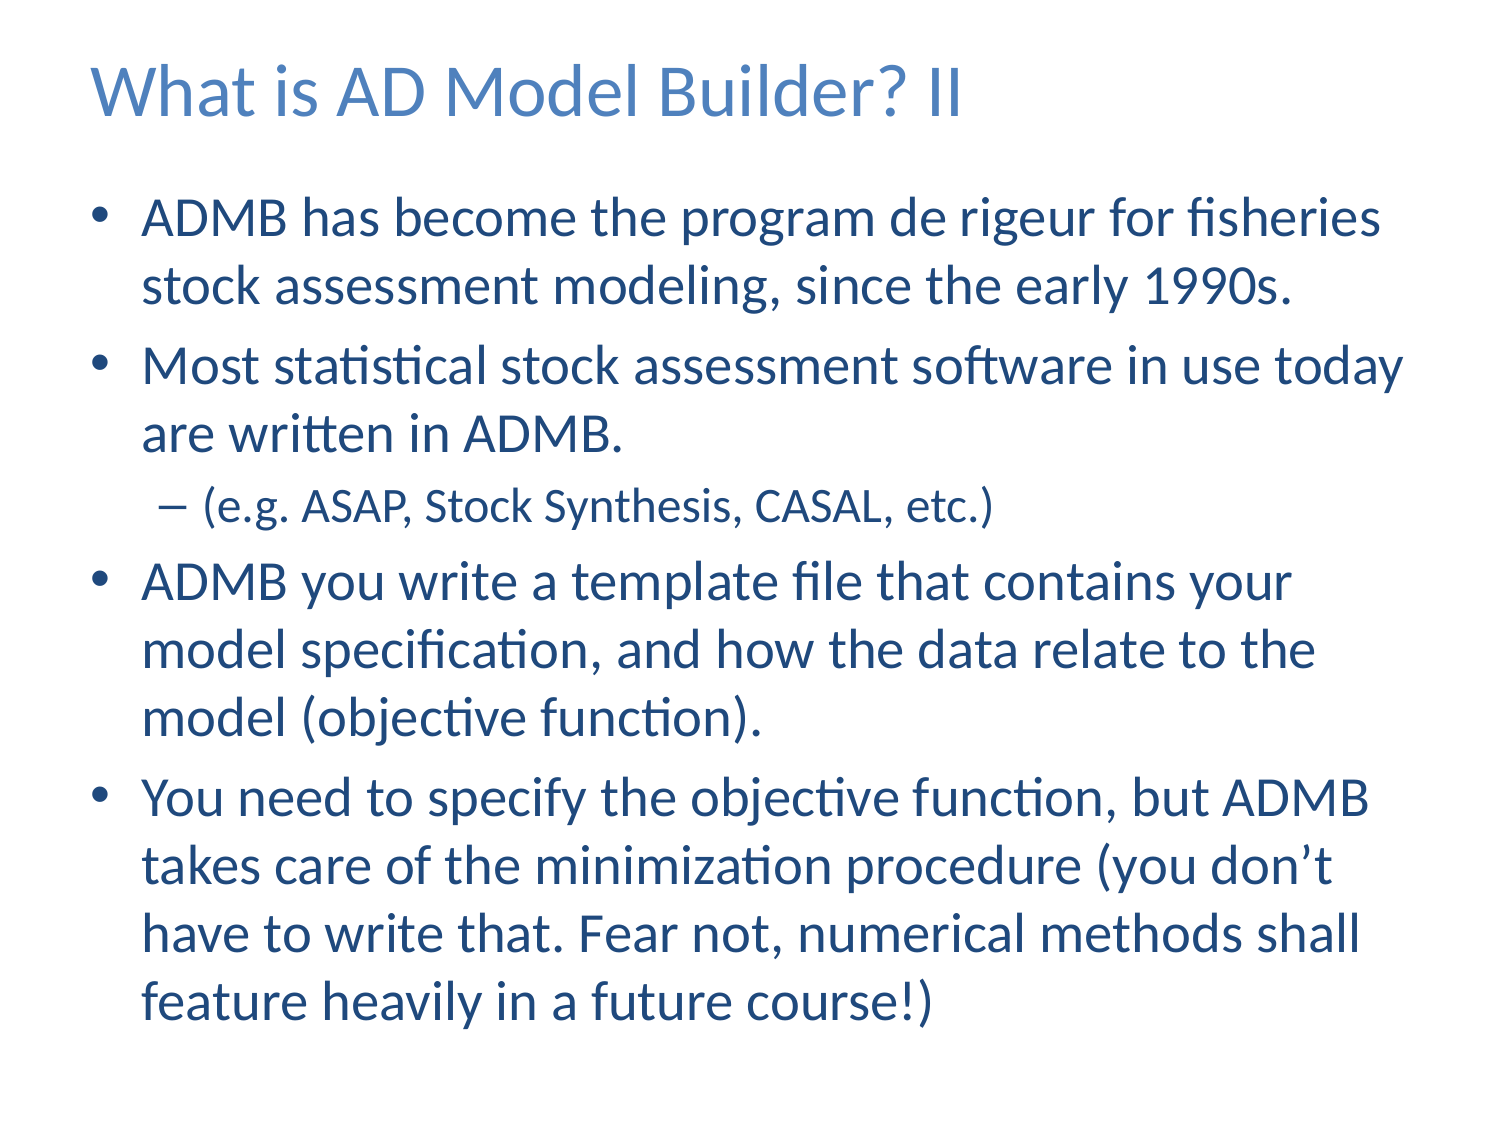

# What is AD Model Builder? II
ADMB has become the program de rigeur for fisheries stock assessment modeling, since the early 1990s.
Most statistical stock assessment software in use today are written in ADMB.
(e.g. ASAP, Stock Synthesis, CASAL, etc.)
ADMB you write a template file that contains your model specification, and how the data relate to the model (objective function).
You need to specify the objective function, but ADMB takes care of the minimization procedure (you don’t have to write that. Fear not, numerical methods shall feature heavily in a future course!)